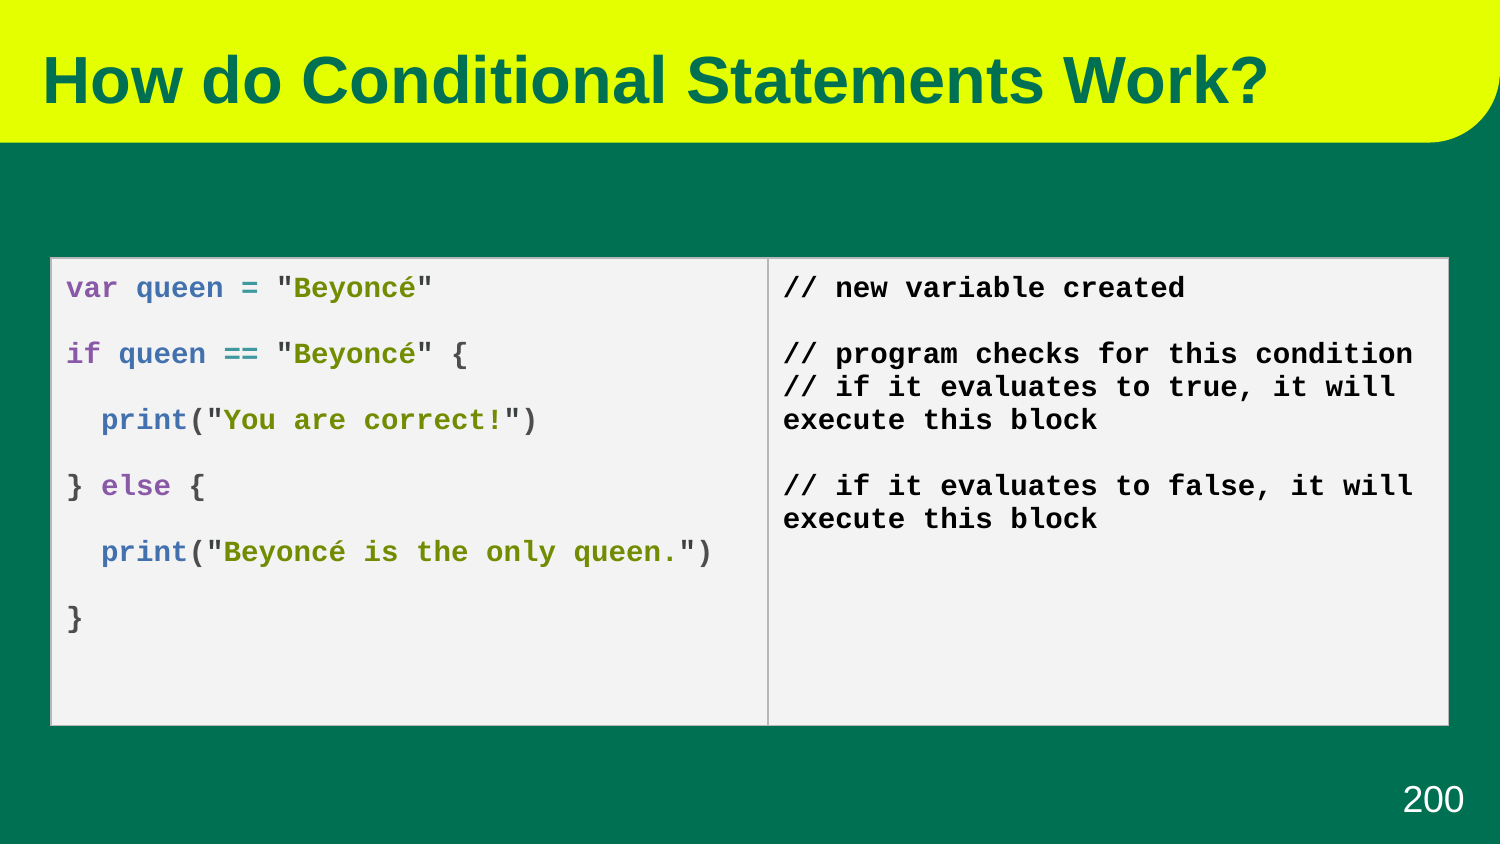

How do Conditional Statements Work?
| var queen = "Beyoncé" if queen == "Beyoncé" { print("You are correct!") } else { print("Beyoncé is the only queen.") } | // new variable created // program checks for this condition // if it evaluates to true, it will execute this block // if it evaluates to false, it will execute this block |
| --- | --- |
200